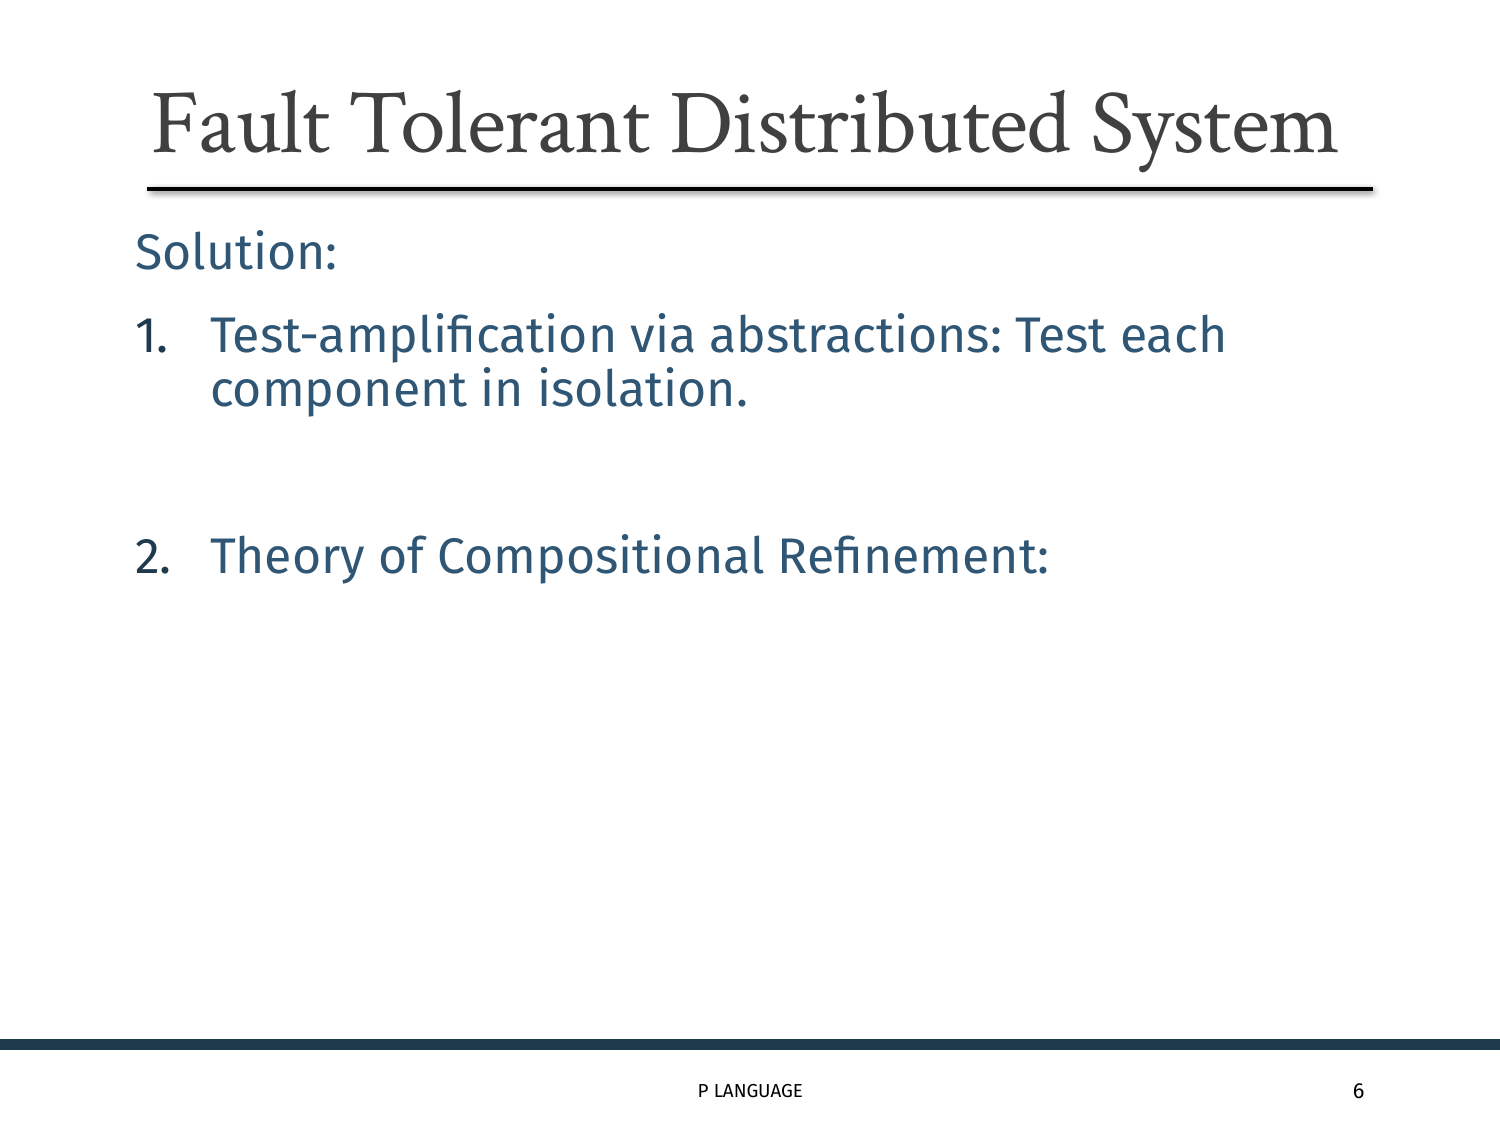

# Fault Tolerant Distributed System
Solution:
Test-amplification via abstractions: Test each component in isolation.

Theory of Compositional Refinement:

P Language
6